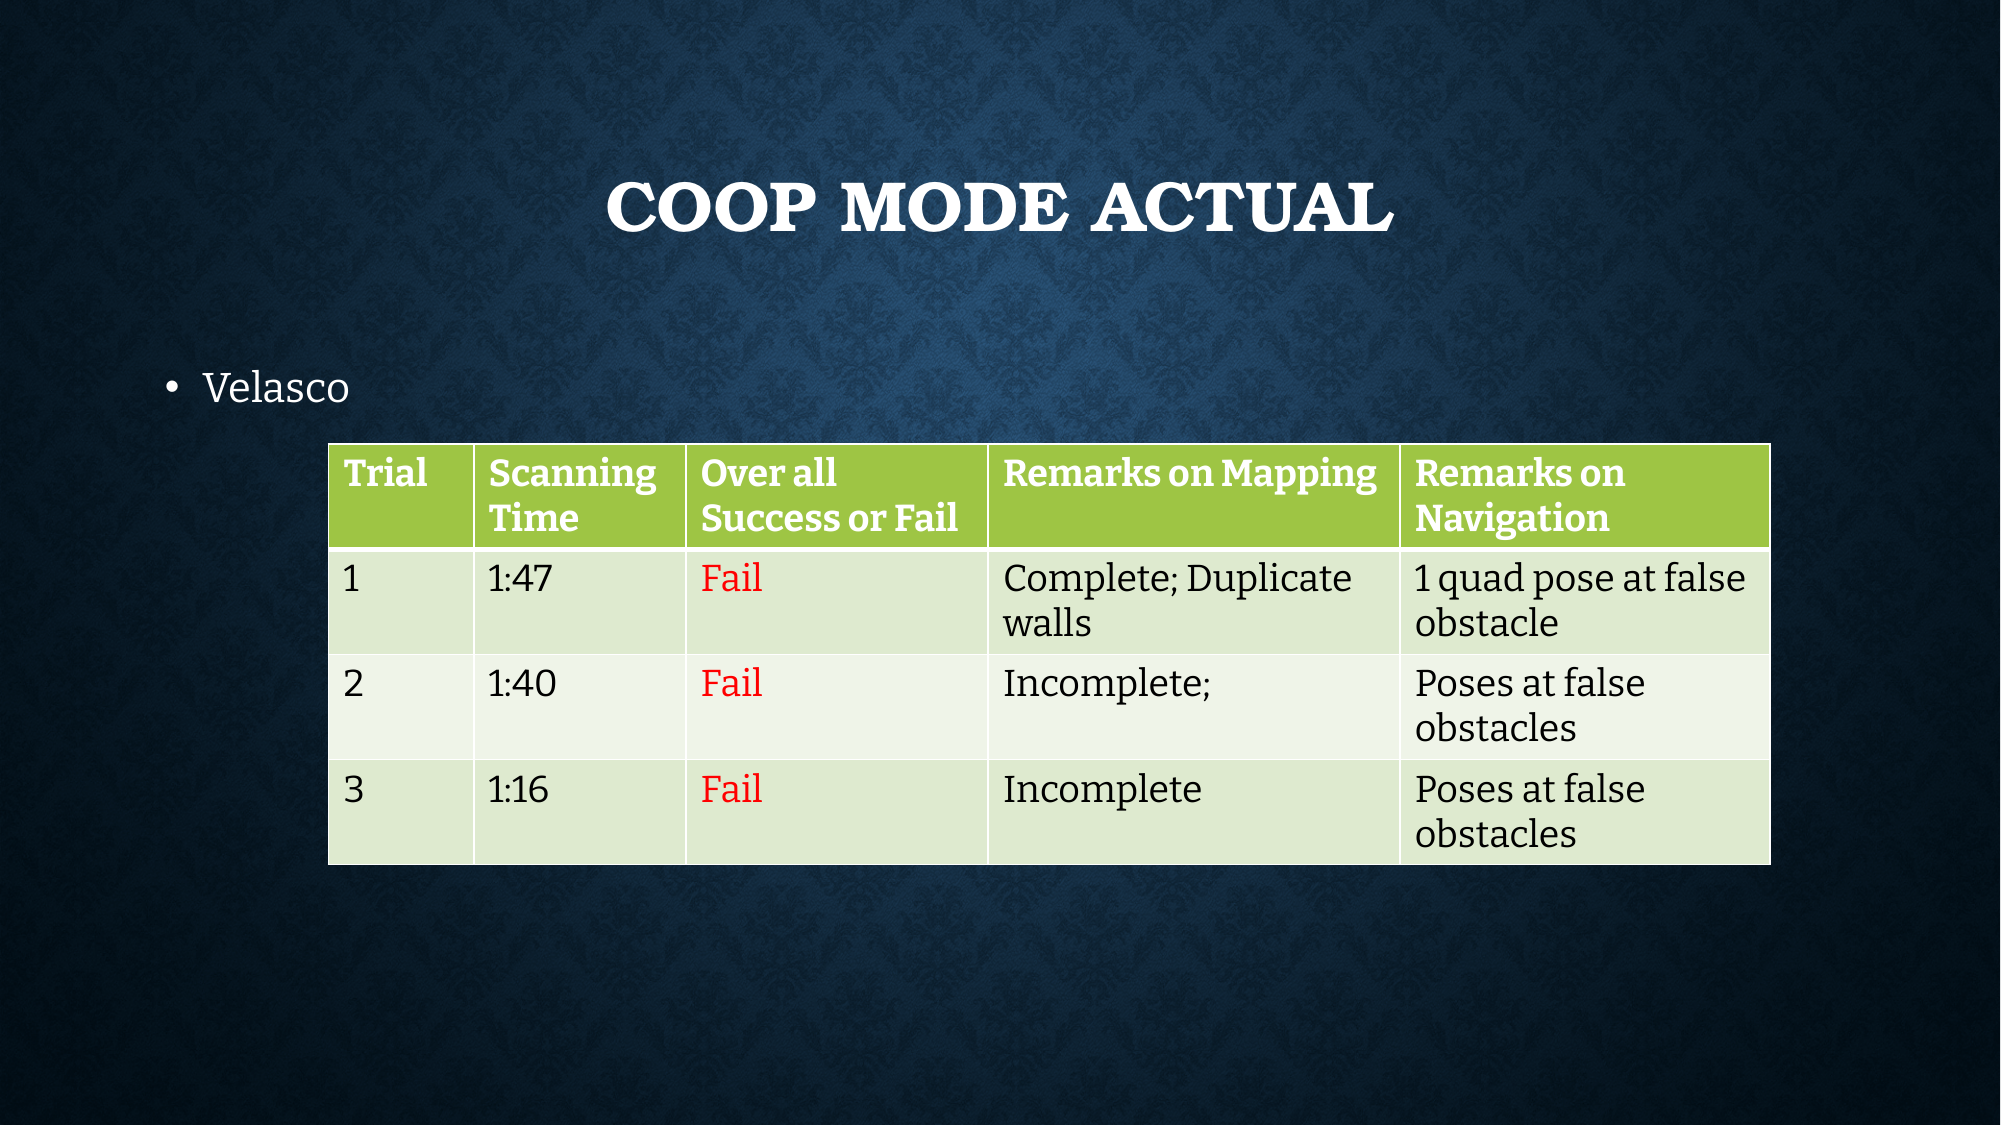

# COOP MODE ACTUAL
Velasco
| Trial | Scanning Time | Over all Success or Fail | Remarks on Mapping | Remarks on Navigation |
| --- | --- | --- | --- | --- |
| 1 | 1:47 | Fail | Complete; Duplicate walls | 1 quad pose at false obstacle |
| 2 | 1:40 | Fail | Incomplete; | Poses at false obstacles |
| 3 | 1:16 | Fail | Incomplete | Poses at false obstacles |